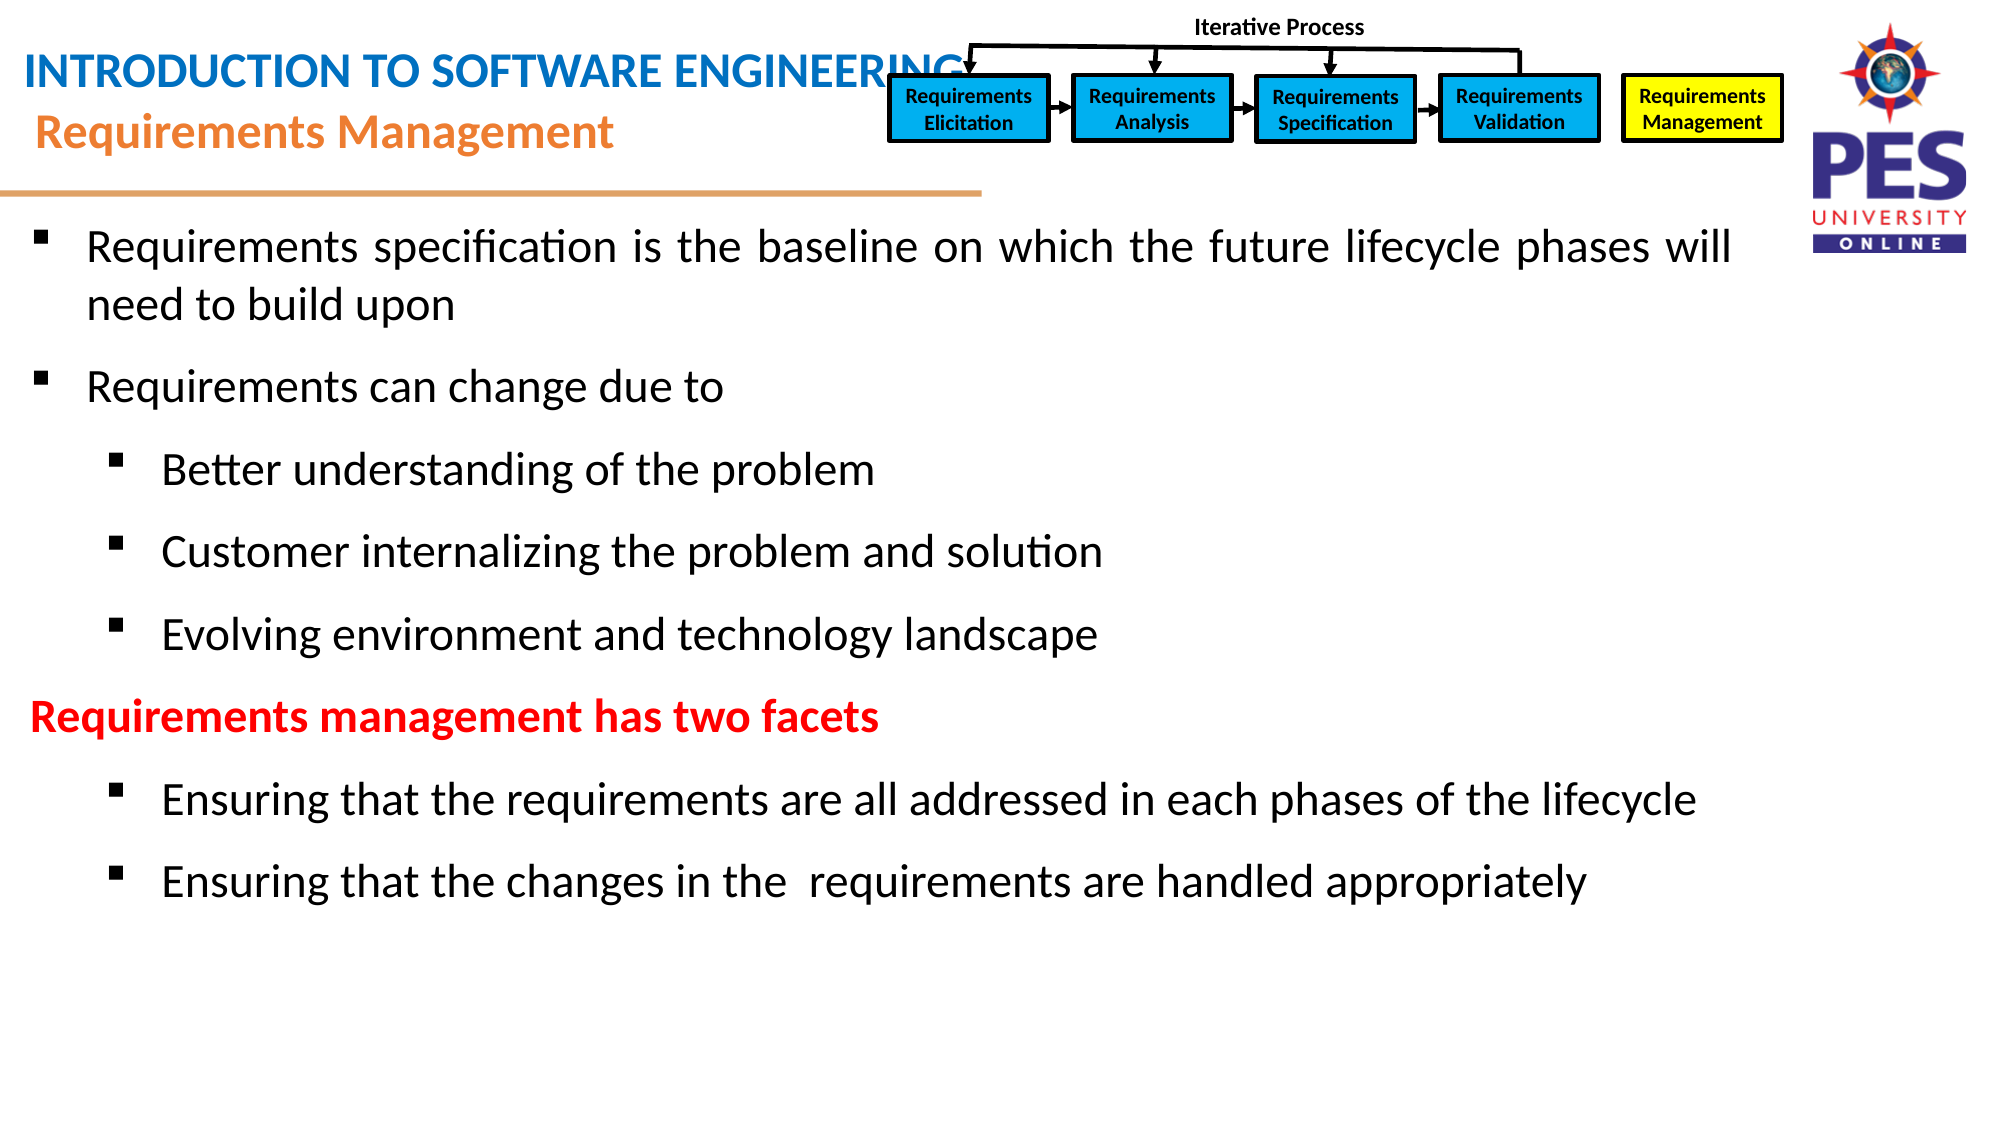

Iterative Process

Requirements Analysis
Requirements Validation
Requirements Management
Requirements Elicitation
Requirements Specification

Requirements Management
Requirements specification is the baseline on which the future lifecycle phases will need to build upon
Requirements can change due to
Better understanding of the problem
Customer internalizing the problem and solution
Evolving environment and technology landscape
Requirements management has two facets
Ensuring that the requirements are all addressed in each phases of the lifecycle
Ensuring that the changes in the  requirements are handled appropriately